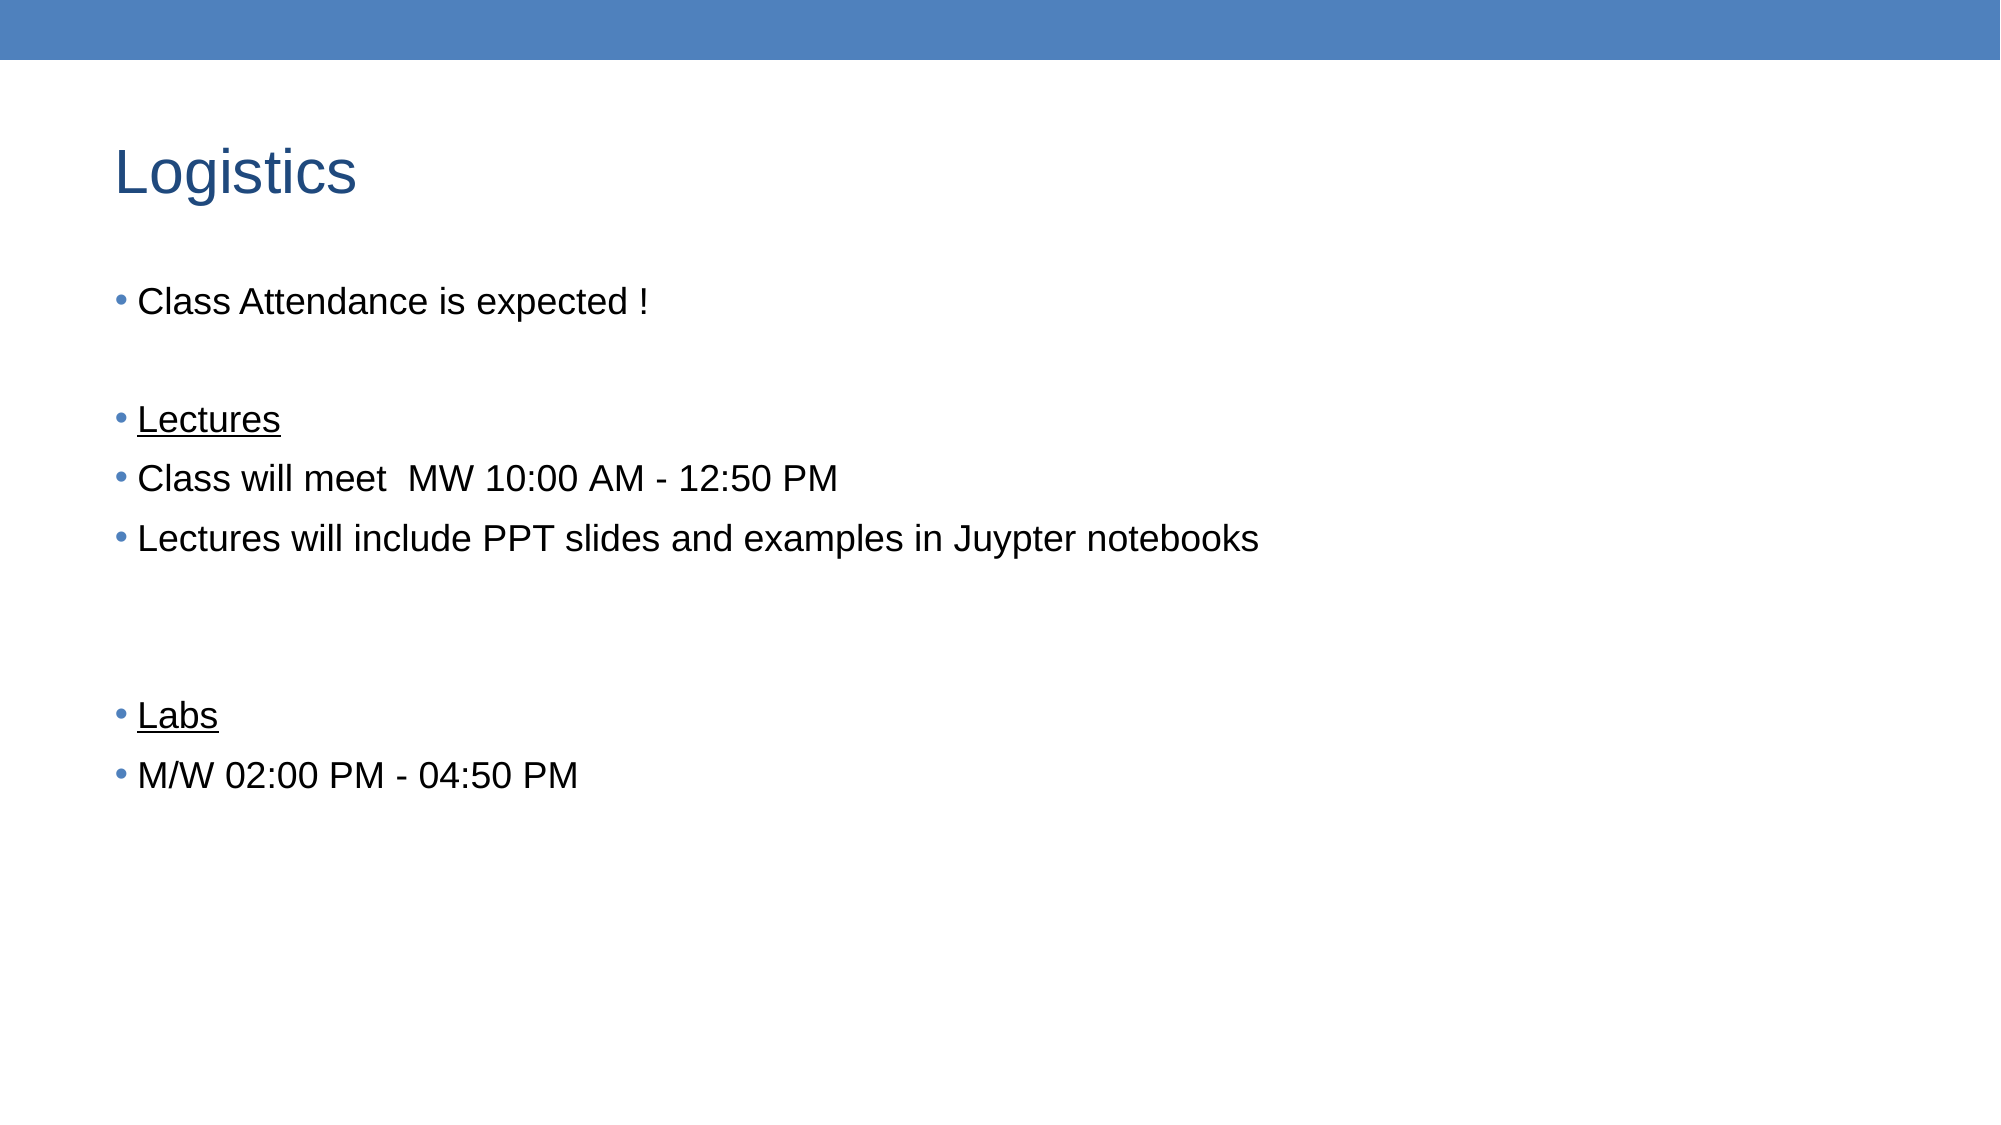

# Logistics
Class Attendance is expected !

Lectures
Class will meet  MW 10:00 AM - 12:50 PM
Lectures will include PPT slides and examples in Juypter notebooks

Labs
M/W 02:00 PM - 04:50 PM